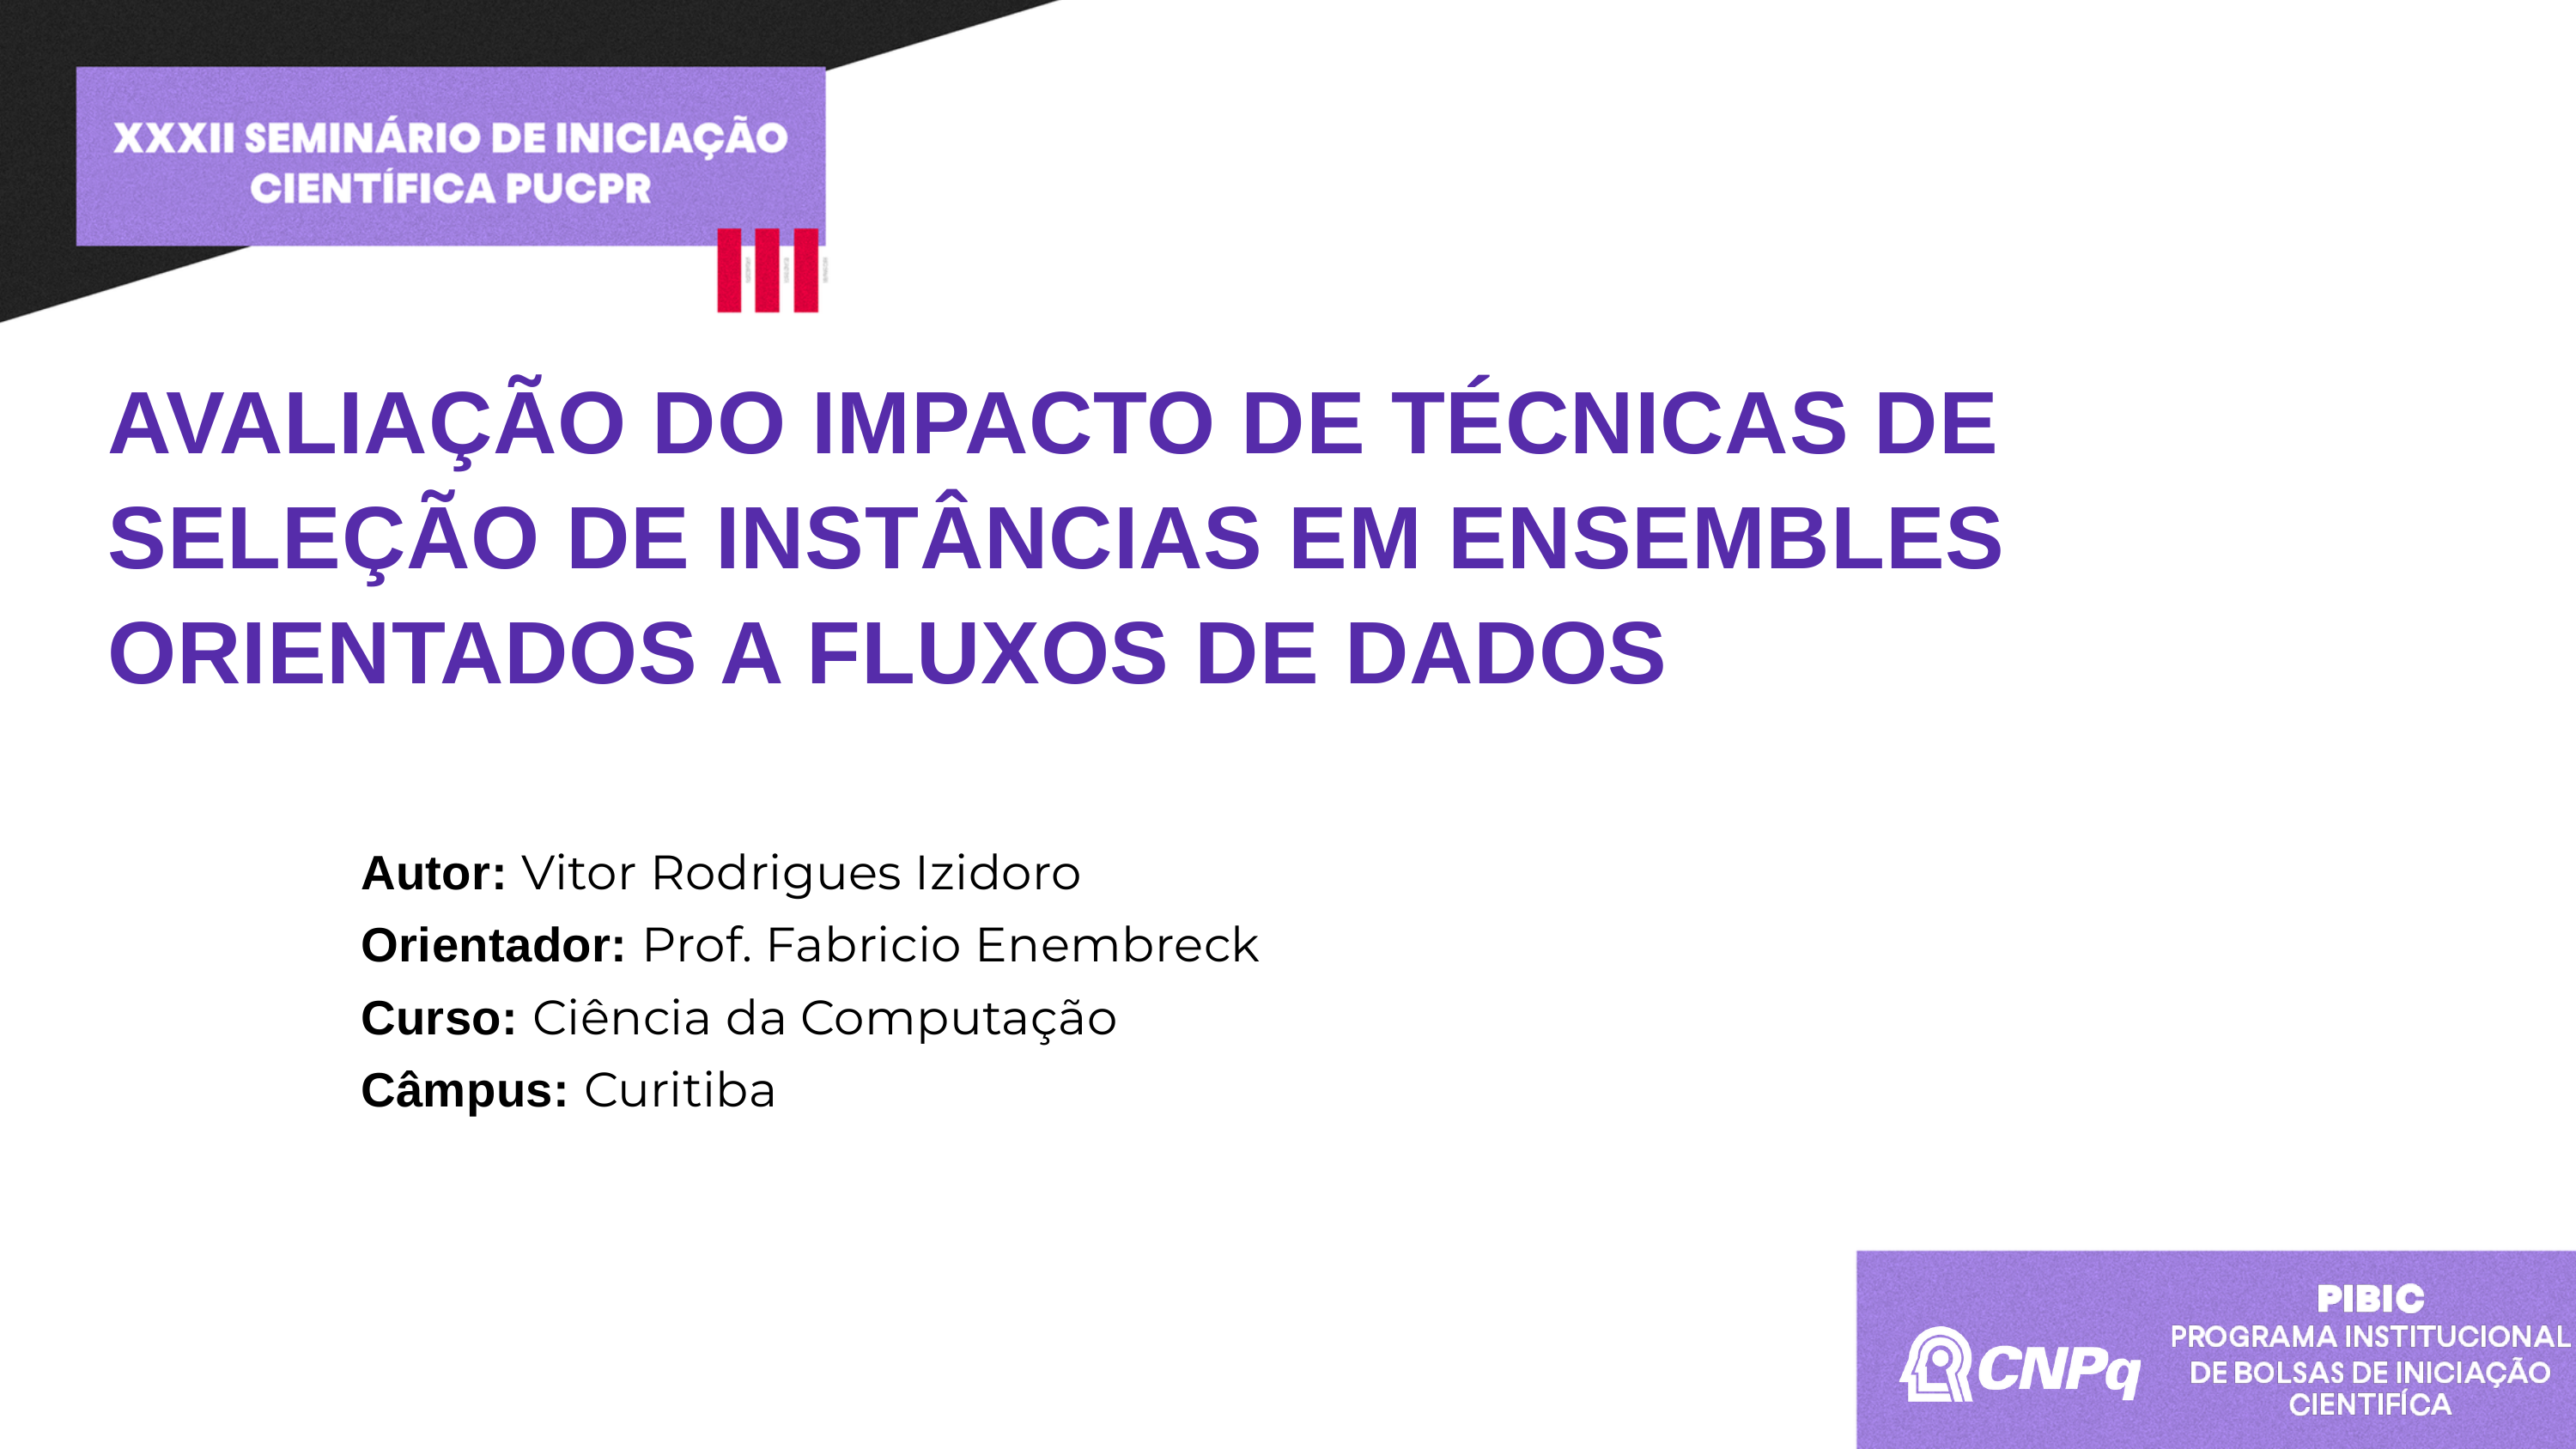

AVALIAÇÃO DO IMPACTO DE TÉCNICAS DE SELEÇÃO DE INSTÂNCIAS EM ENSEMBLES ORIENTADOS A FLUXOS DE DADOS
Autor: Vitor Rodrigues Izidoro
Orientador: Prof. Fabricio Enembreck
Curso: Ciência da Computação
Câmpus: Curitiba